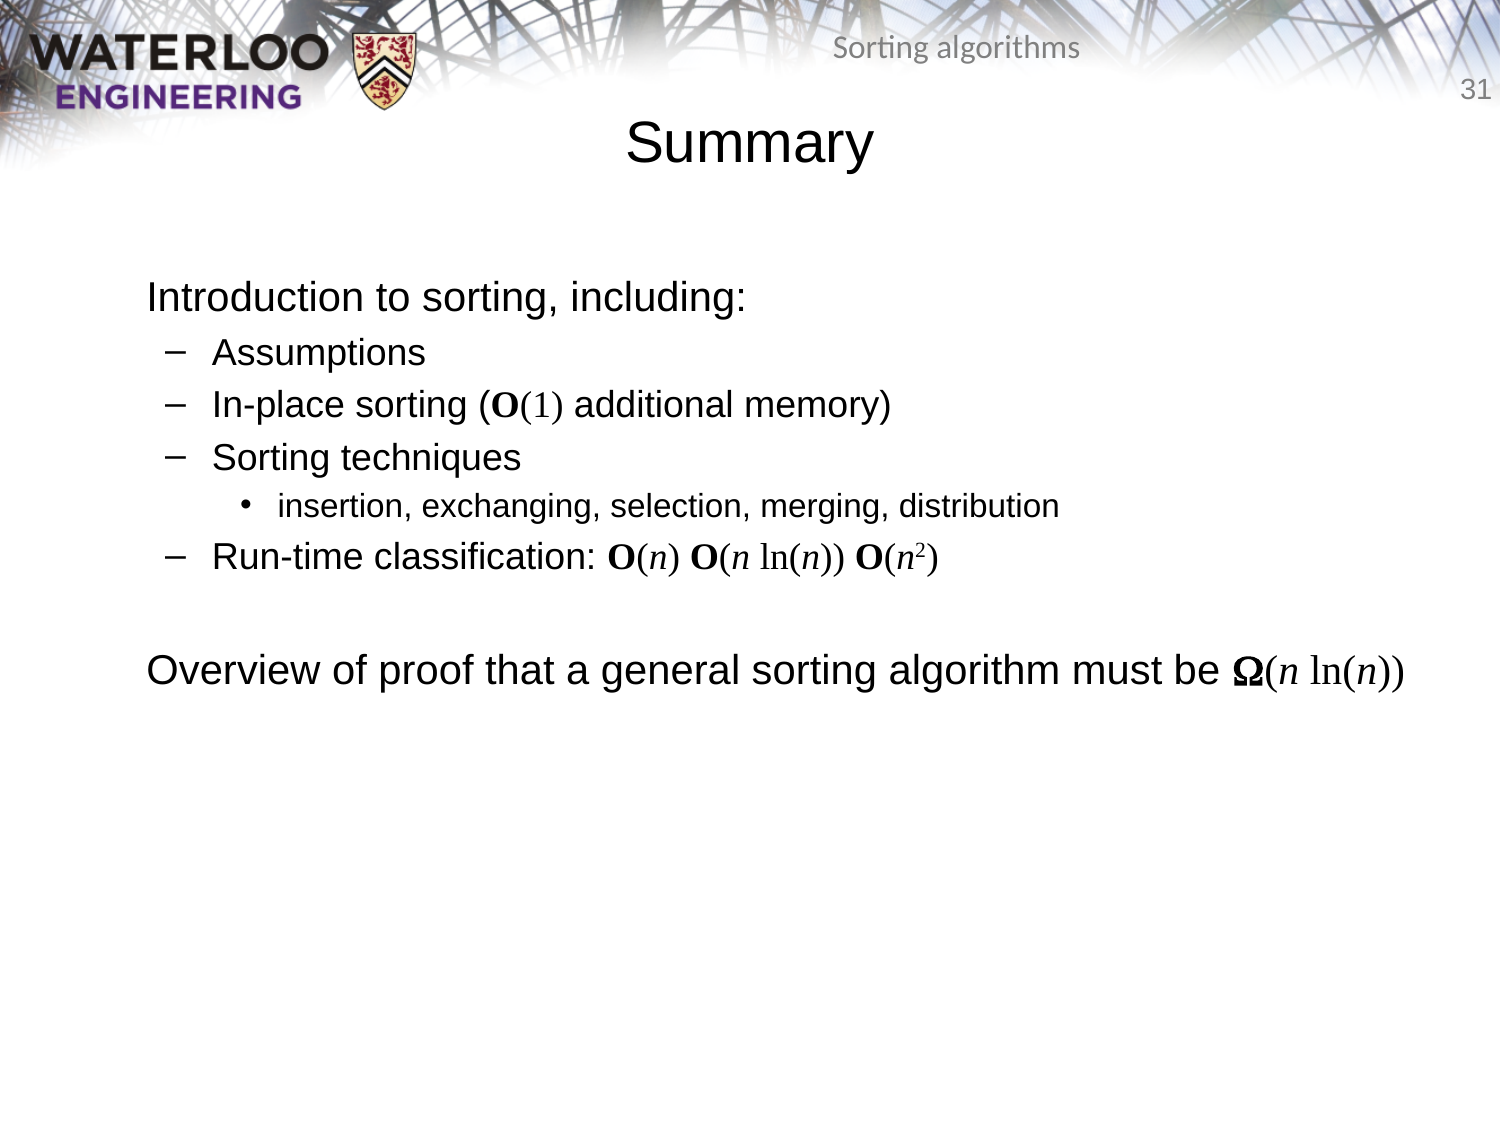

# Summary
	Introduction to sorting, including:
Assumptions
In-place sorting (O(1) additional memory)
Sorting techniques
insertion, exchanging, selection, merging, distribution
Run-time classification: O(n) O(n ln(n)) O(n2)

	Overview of proof that a general sorting algorithm must be Ω(n ln(n))